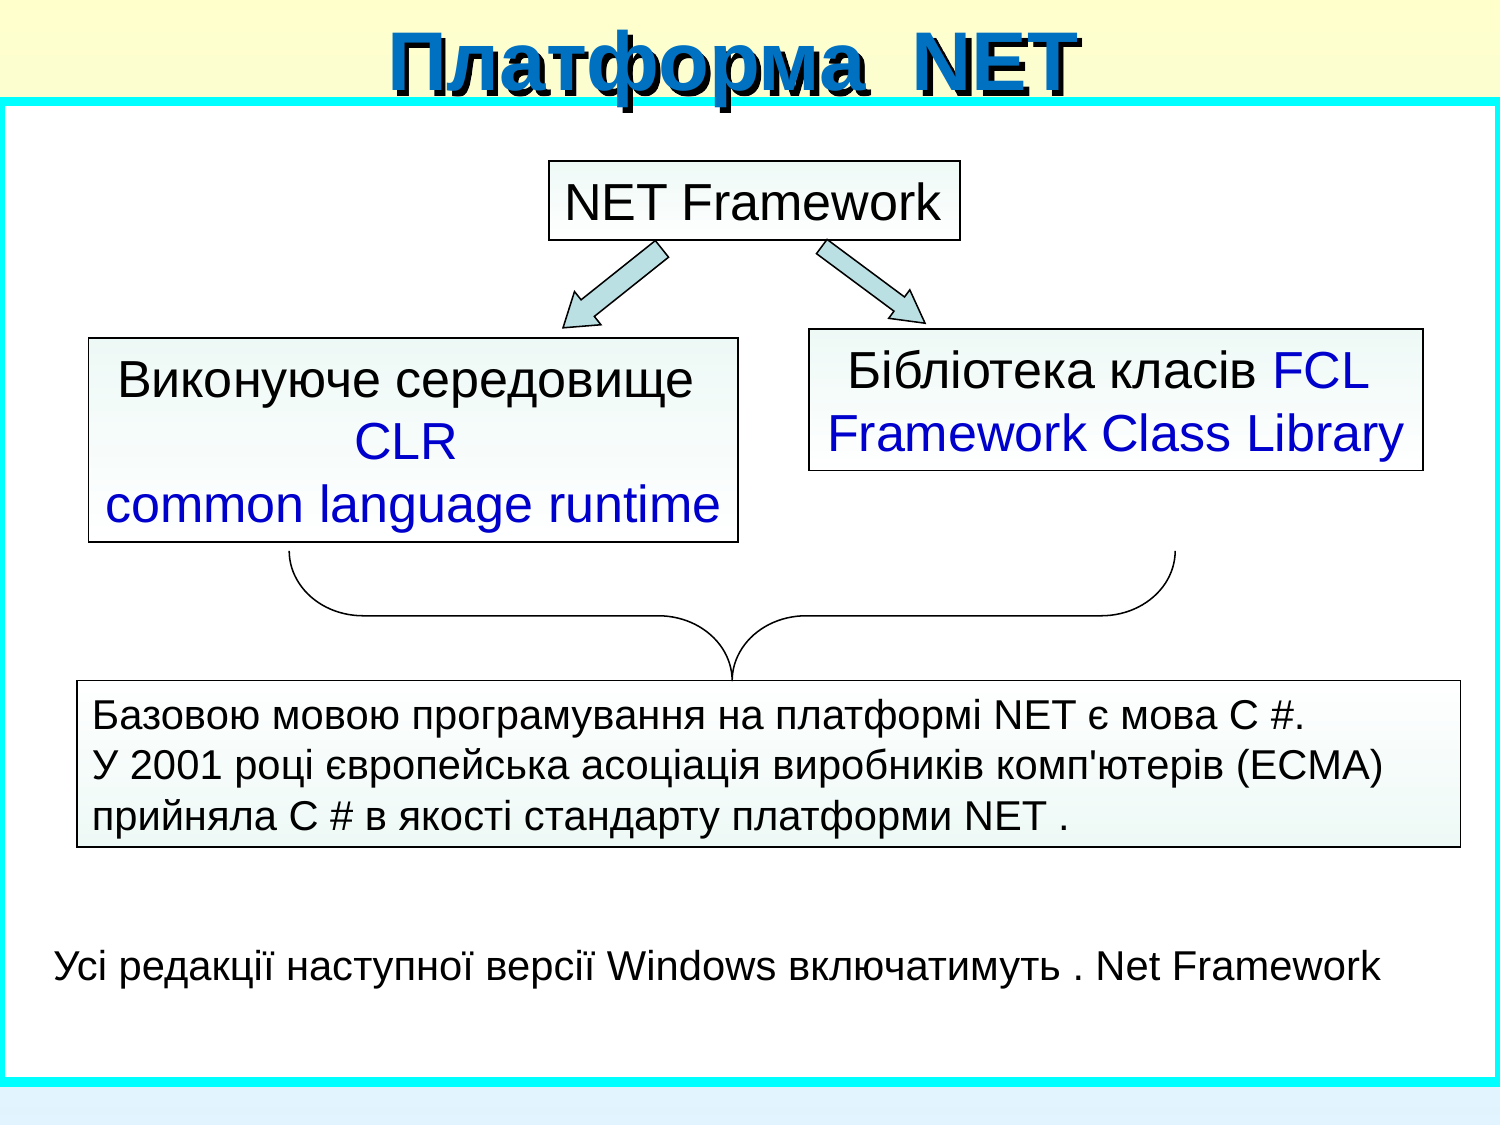

Платформа  NET
NET Framework

Бібліотека класів FCL
Framework Class Library
Виконуюче середовище  CLR
common language runtime

Базовою мовою програмування на платформі NET є мова С #.
У 2001 році європейська асоціація виробників комп'ютерів (ЕСМА) прийняла С # в якості стандарту платформи NET .
Усі редакції наступної версії Windows включатимуть . Net Framework